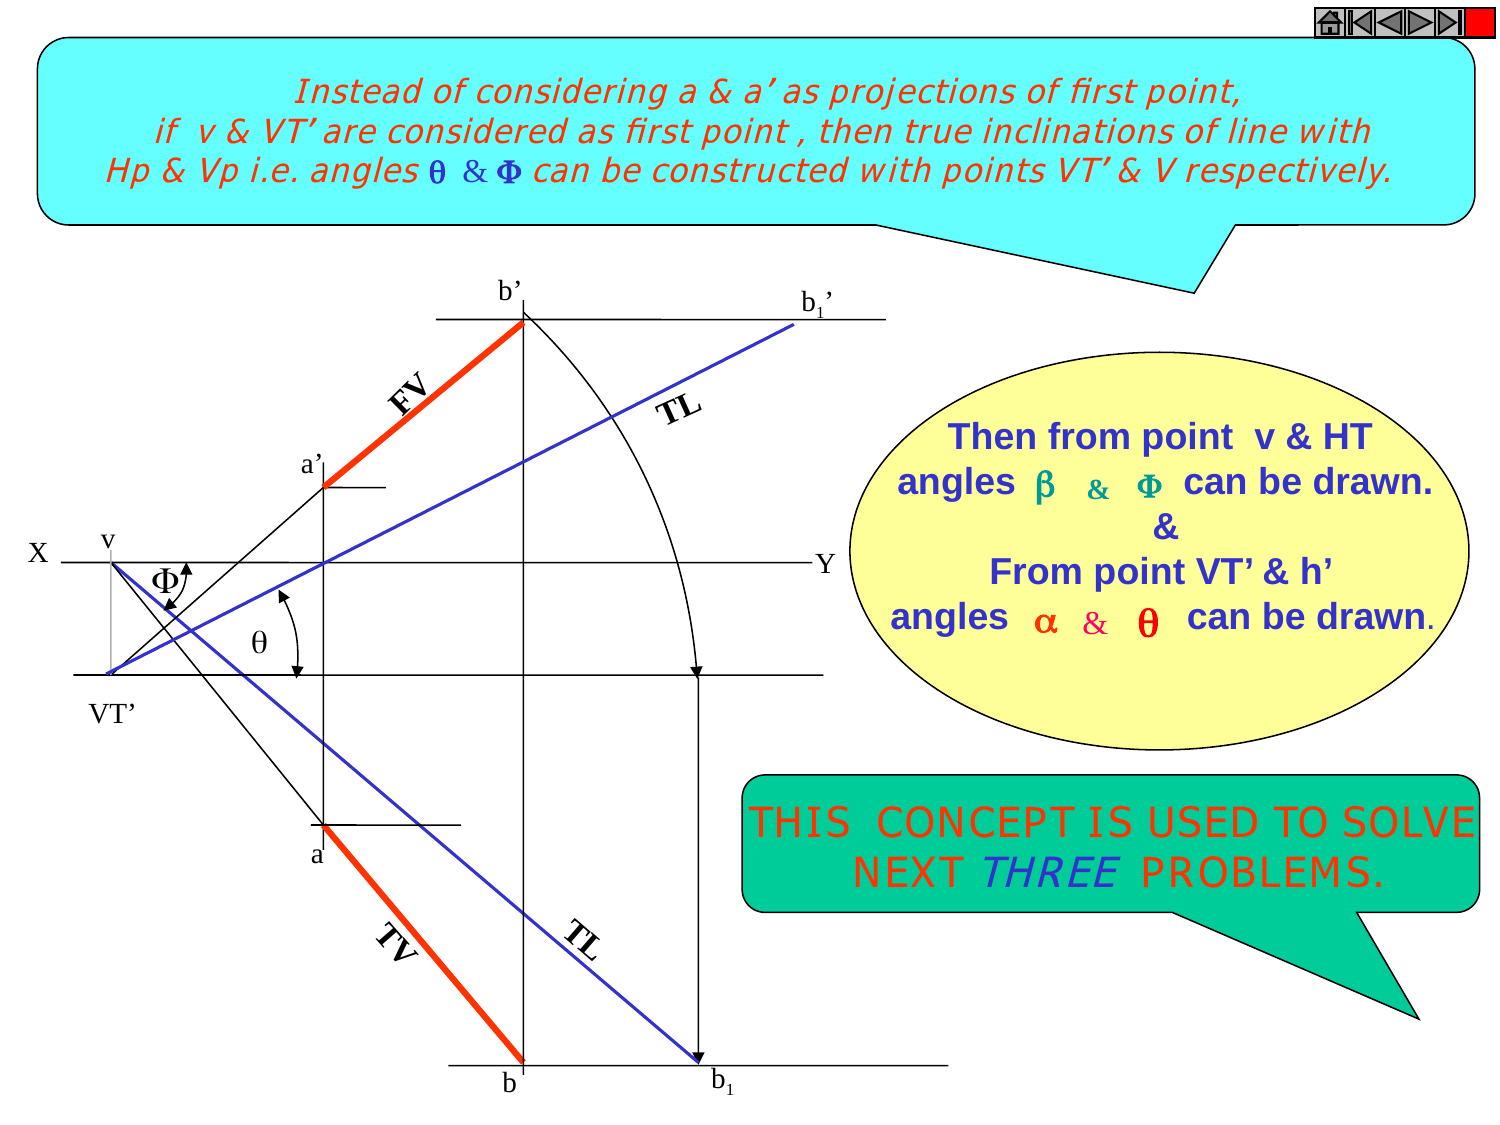

Instead of considering a & a’ as projections of first point,
if  v & VT’ are considered as first point , then true inclinations of line with
Hp & Vp i.e. angles θ  & Φ can be constructed with points VT’ & V respectively.

TL
b1’
b’

FV
a’

v
X
Y

VT’

a
TV
b

Then from point  v & HT
angles                can be drawn.
&
From point VT’ & h’
angles                 can be drawn.
β
Φ
&
Φ

θ
α
θ
&

THIS  CONCEPT IS USED TO SOLVE
 NEXT THREE  PROBLEMS.
TL

b1